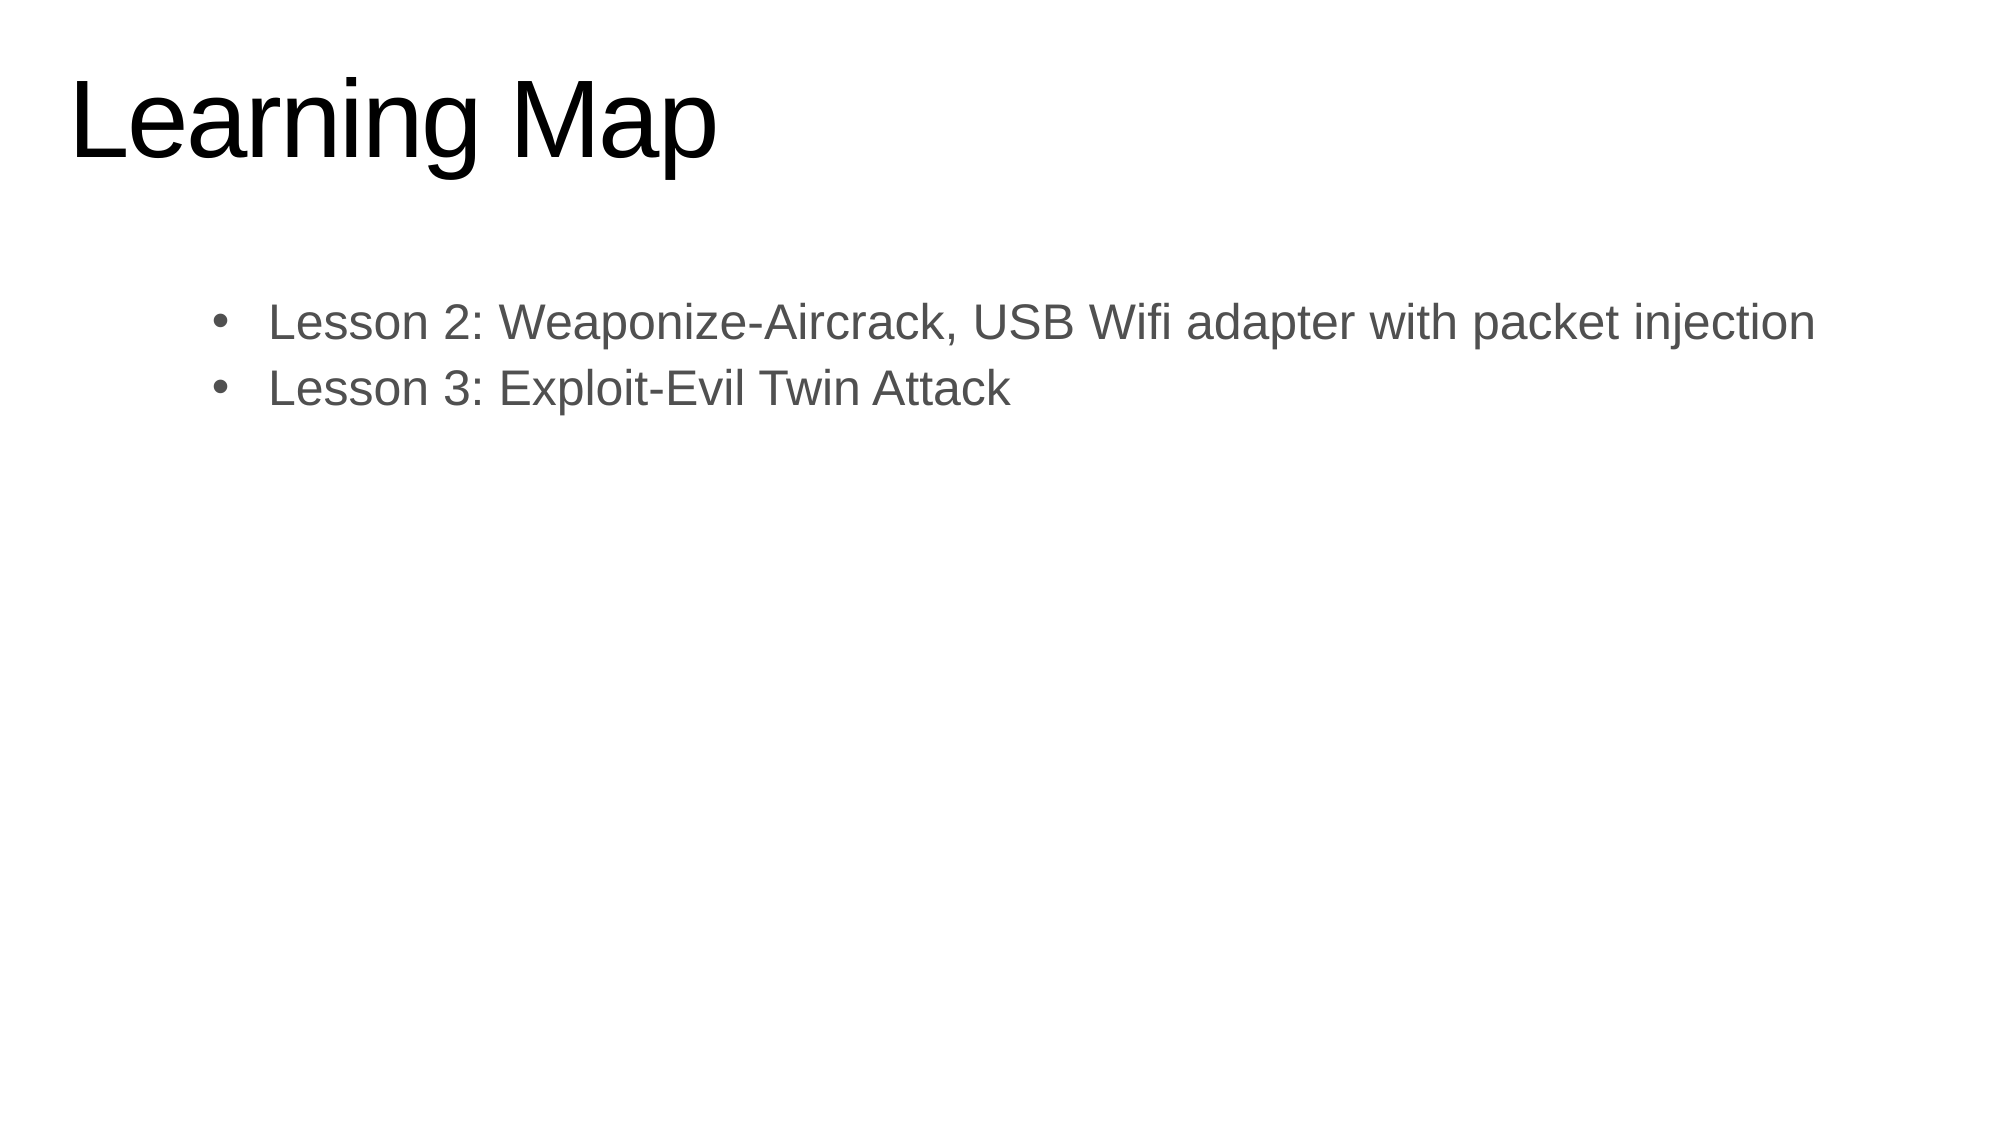

# Learning Map
Lesson 2: Weaponize-Aircrack, USB Wifi adapter with packet injection
Lesson 3: Exploit-Evil Twin Attack